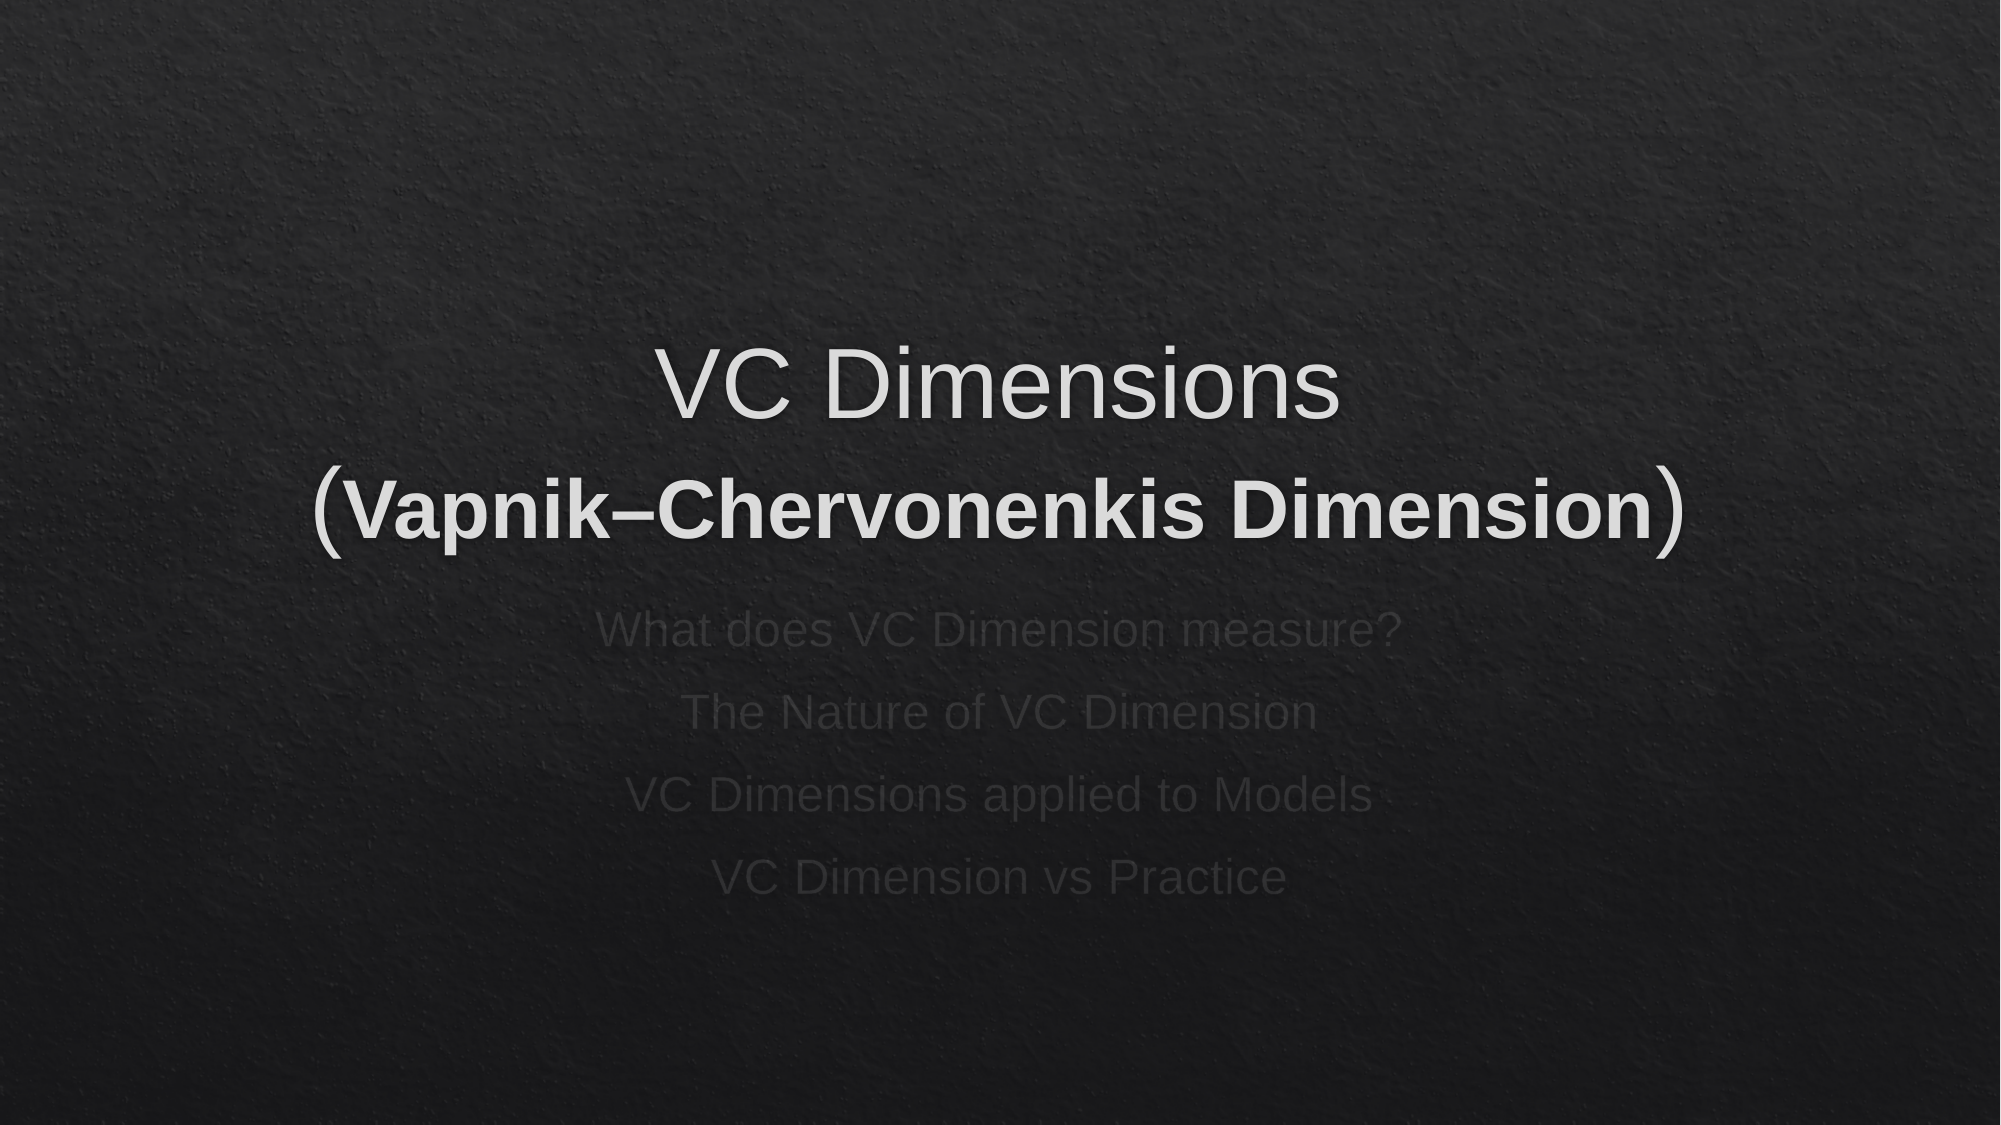

# VC Dimensions (Vapnik–Chervonenkis Dimension)
What does VC Dimension measure?
The Nature of VC Dimension
VC Dimensions applied to Models
VC Dimension vs Practice